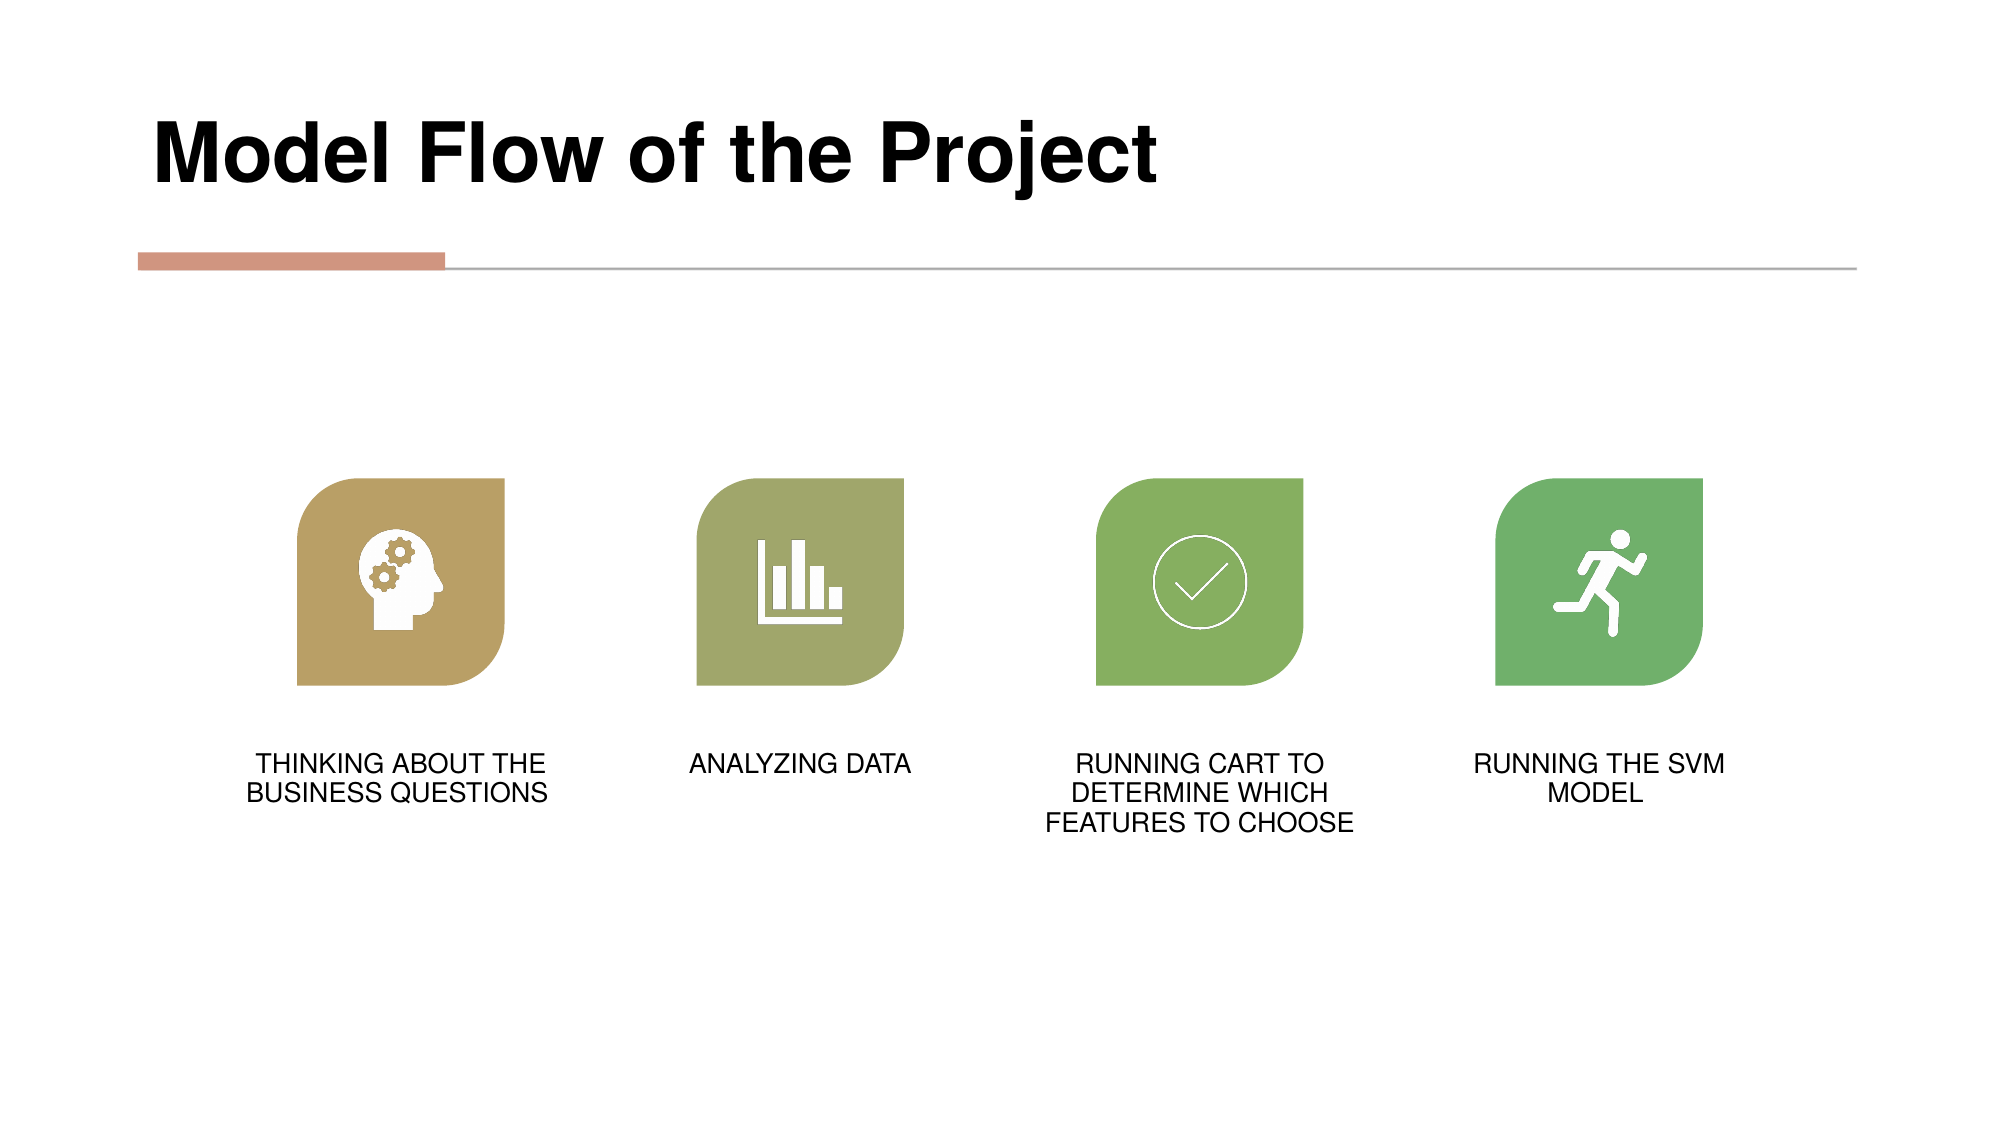

# Model Flow of the Project

Thinking about the business questions
Analyzing Data
Running CART to determine which features to choose
Running the SVM model